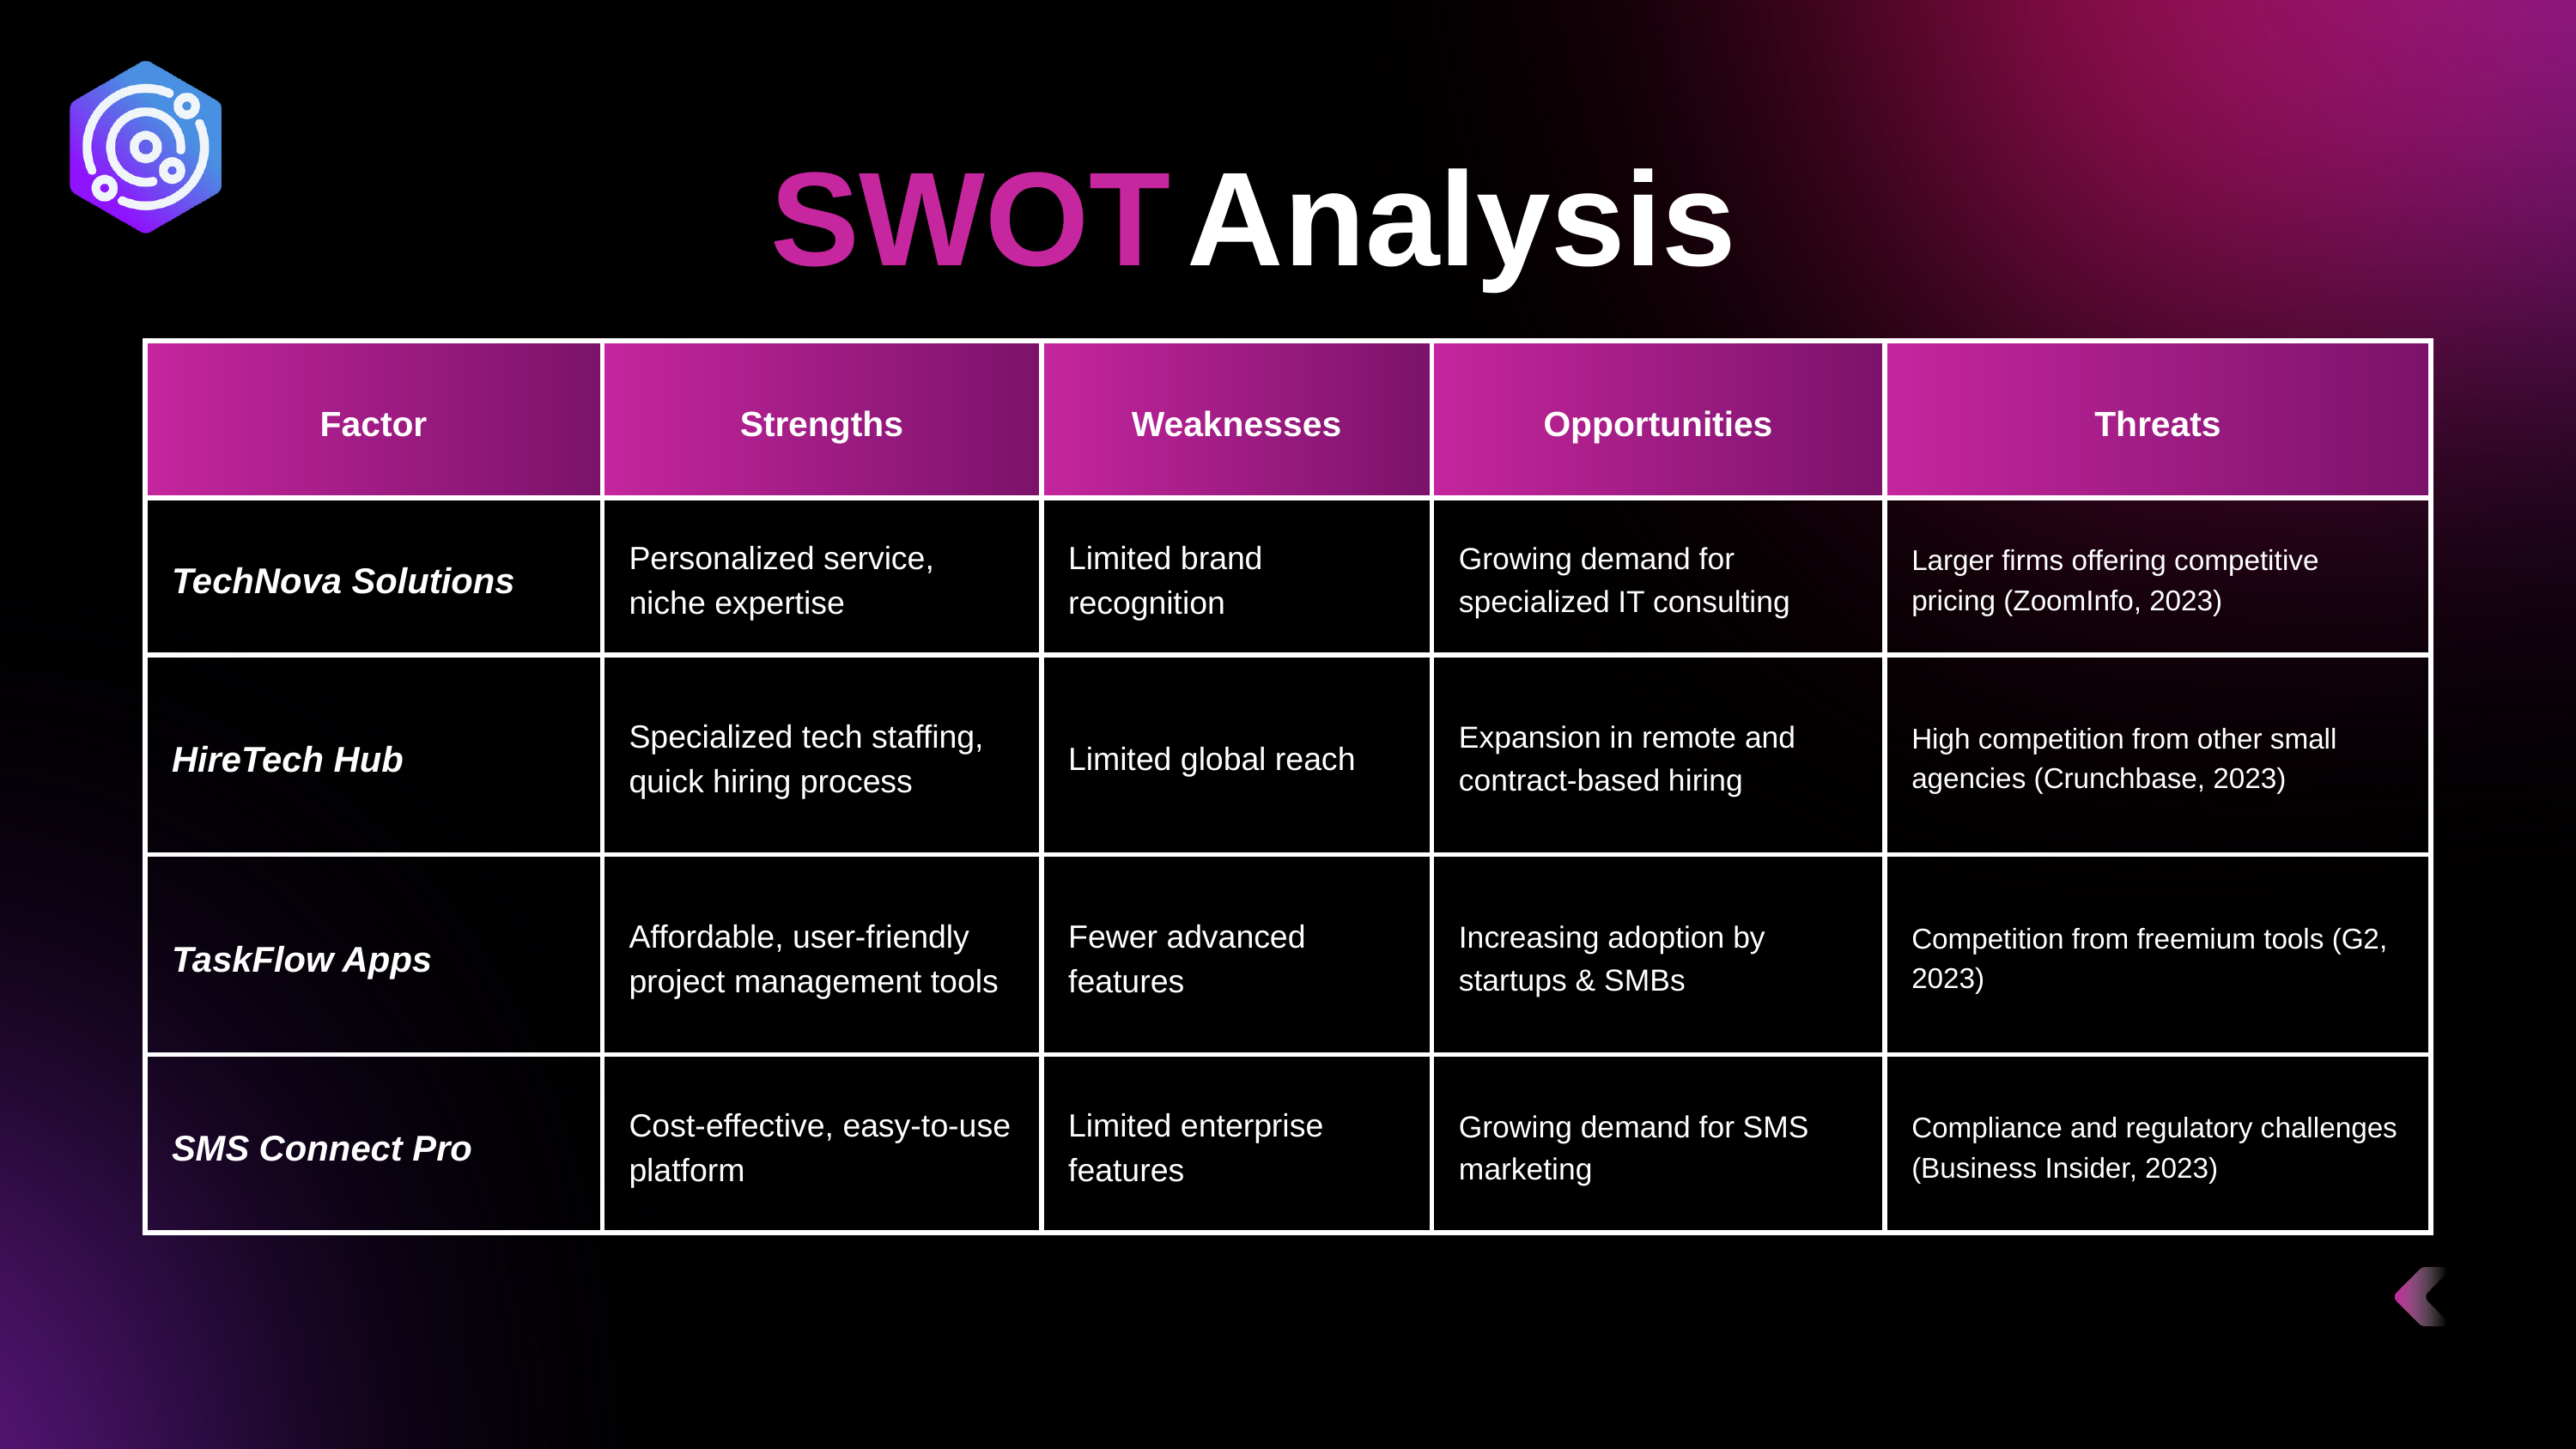

Analysis
SWOT
| Factor | Strengths | Weaknesses | Opportunities | Threats |
| --- | --- | --- | --- | --- |
| TechNova Solutions | Personalized service, niche expertise | Limited brand recognition | Growing demand for specialized IT consulting | Larger firms offering competitive pricing (ZoomInfo, 2023) |
| HireTech Hub | Specialized tech staffing, quick hiring process | Limited global reach | Expansion in remote and contract-based hiring | High competition from other small agencies (Crunchbase, 2023) |
| TaskFlow Apps | Affordable, user-friendly project management tools | Fewer advanced features | Increasing adoption by startups & SMBs | Competition from freemium tools (G2, 2023) |
| SMS Connect Pro | Cost-effective, easy-to-use platform | Limited enterprise features | Growing demand for SMS marketing​ | Compliance and regulatory challenges (Business Insider, 2023) |